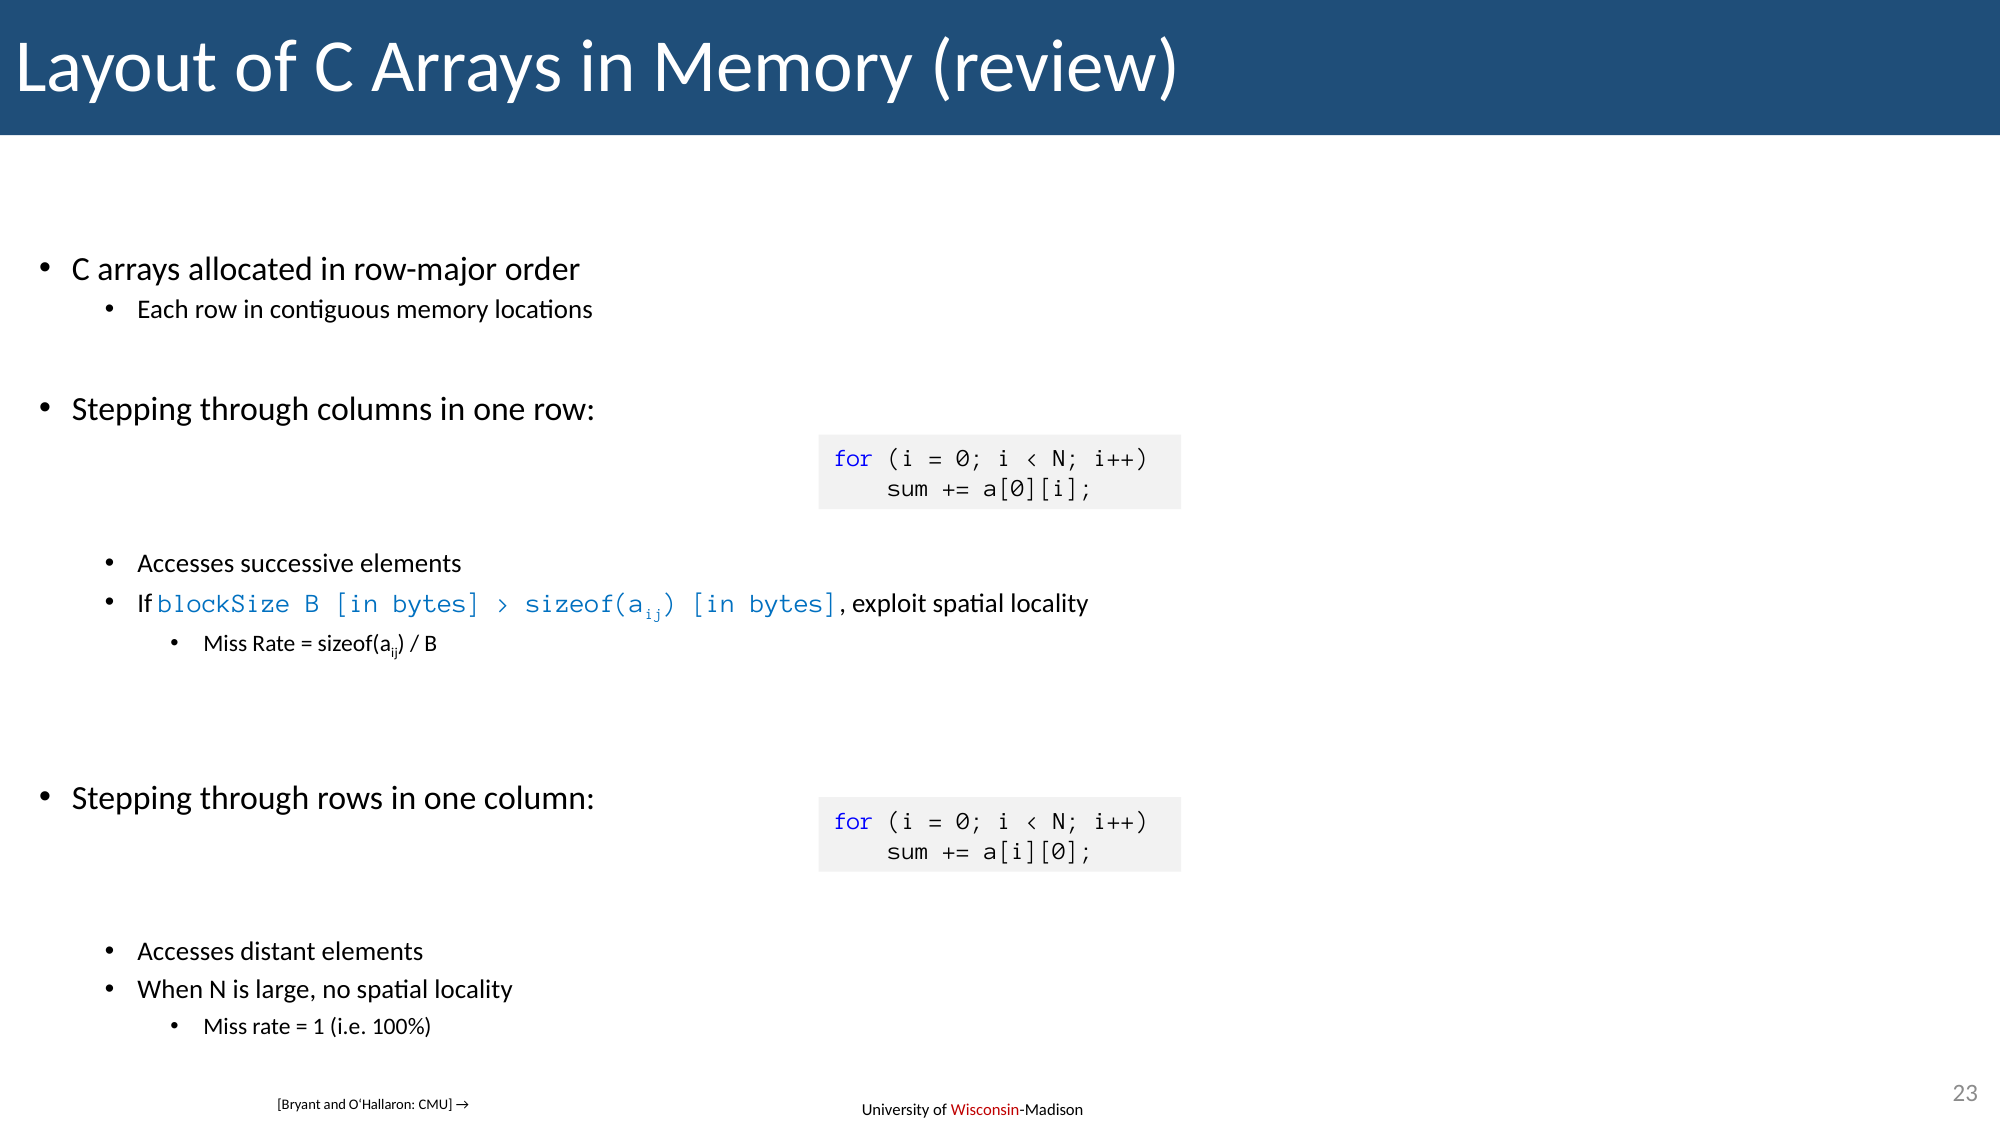

# Layout of C Arrays in Memory (review)
C arrays allocated in row-major order
Each row in contiguous memory locations

Stepping through columns in one row:

Accesses successive elements
If blockSize B [in bytes] > sizeof(aij) [in bytes], exploit spatial locality
Miss Rate = sizeof(aij) / B

Stepping through rows in one column:

Accesses distant elements
When N is large, no spatial locality
Miss rate = 1 (i.e. 100%)
for (i = 0; i < N; i++)
    sum += a[0][i];
for (i = 0; i < N; i++)
    sum += a[i][0];
23
[Bryant and O‘Hallaron: CMU] →